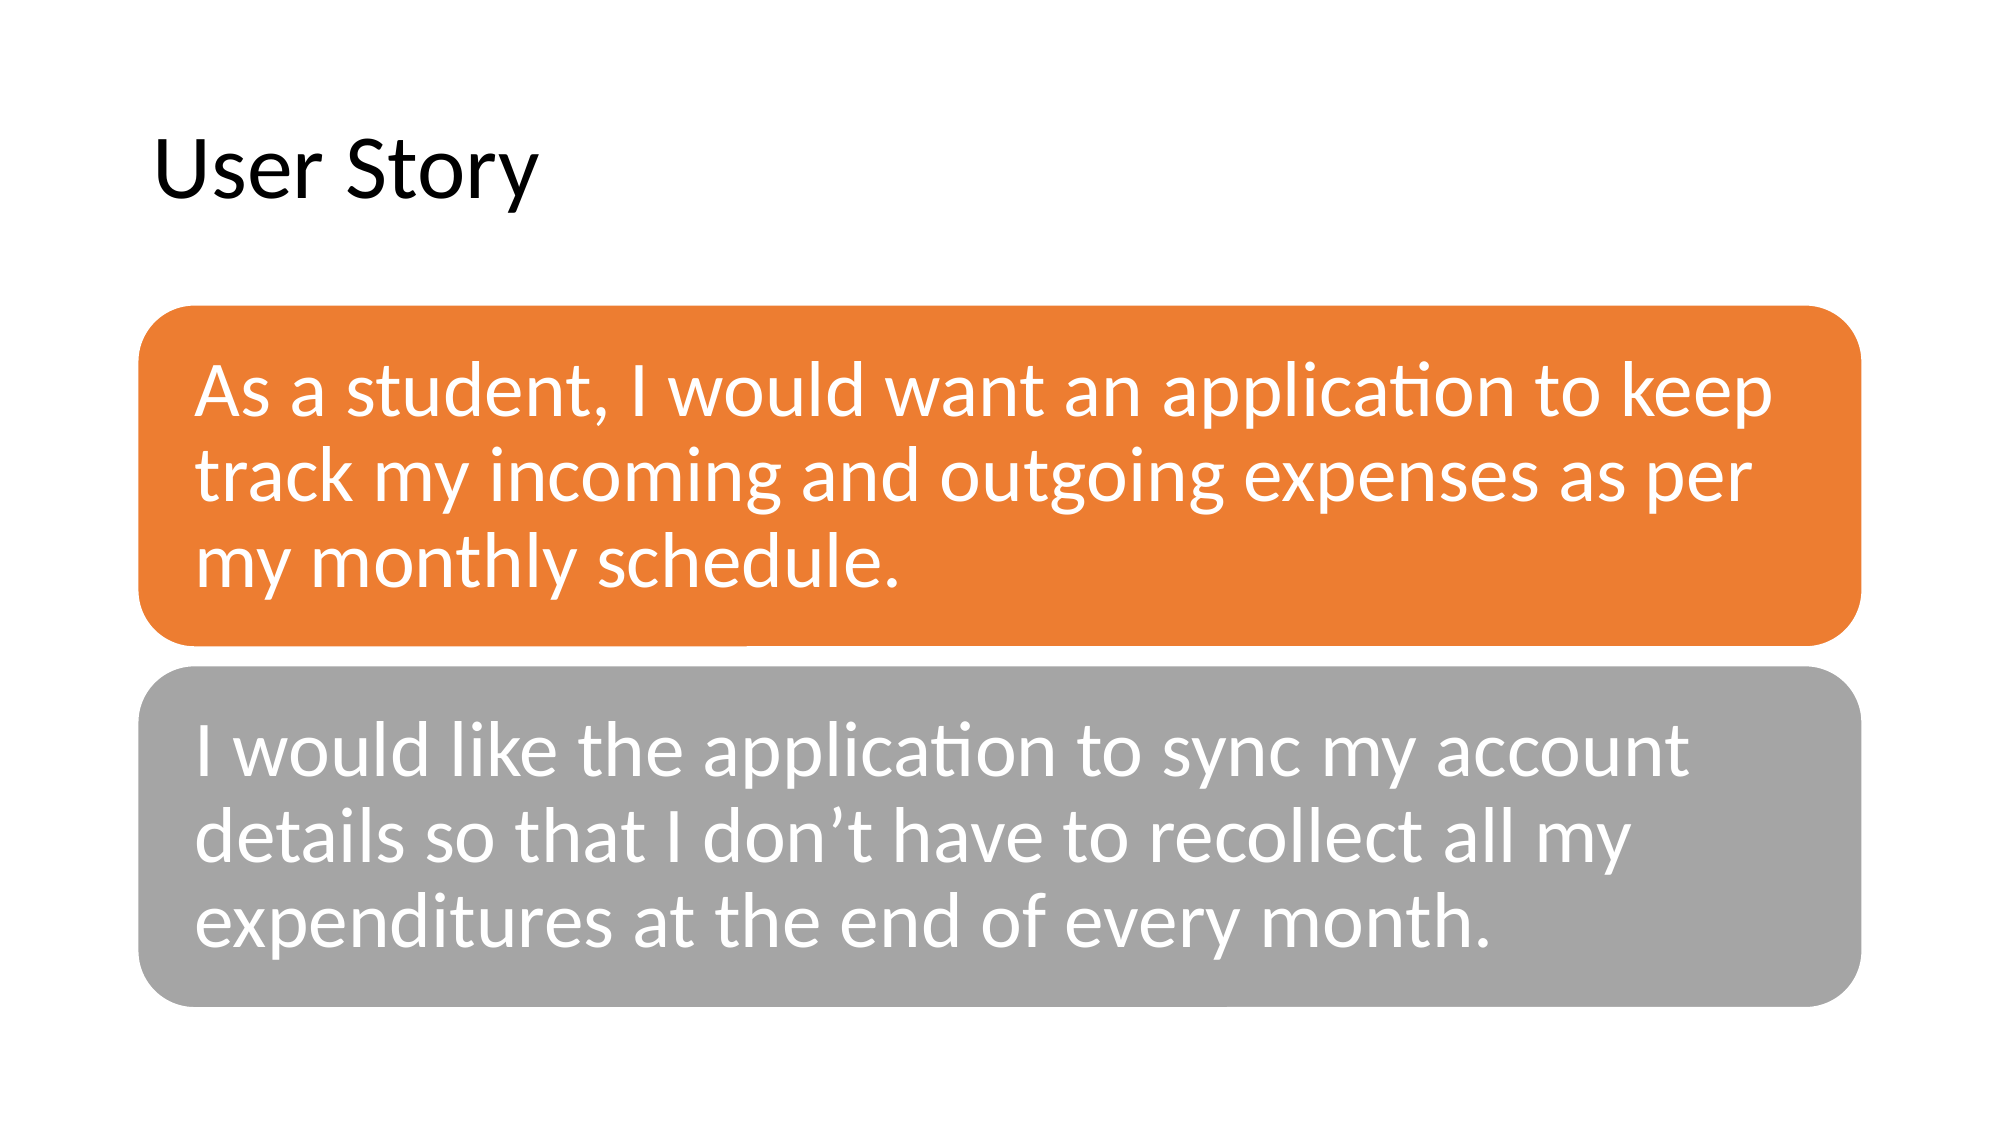

# User Story
As a student, I would want an application to keep track my incoming and outgoing expenses as per my monthly schedule.
I would like the application to sync my account details so that I don’t have to recollect all my expenditures at the end of every month.